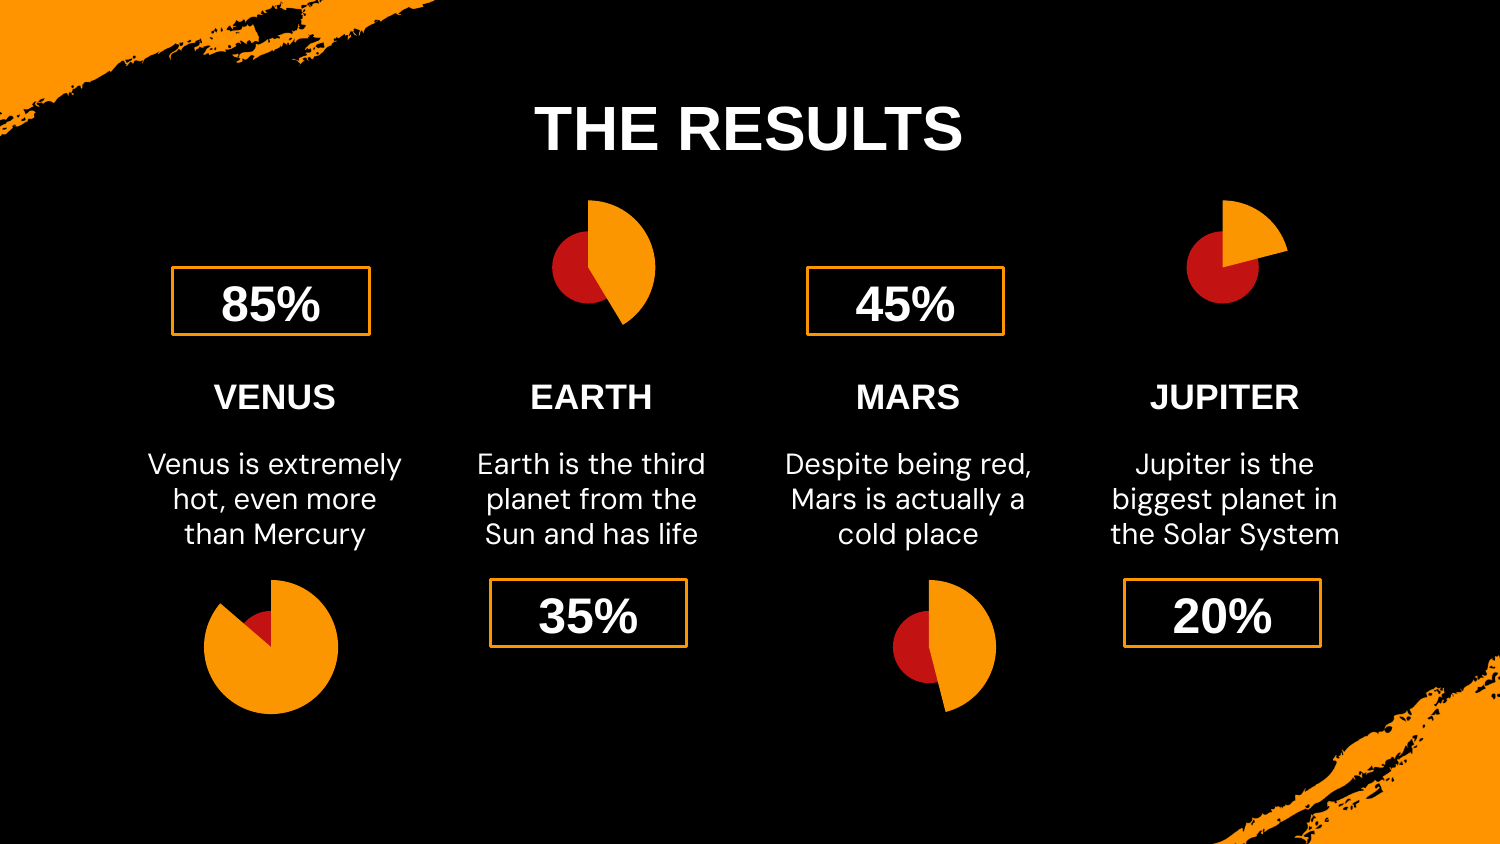

# THE RESULTS

85%
45%
VENUS
EARTH
MARS
JUPITER
Venus is extremely hot, even more than Mercury

Earth is the third planet from the Sun and has life
Despite being red, Mars is actually a cold place
Jupiter is the biggest planet in the Solar System
20%
35%